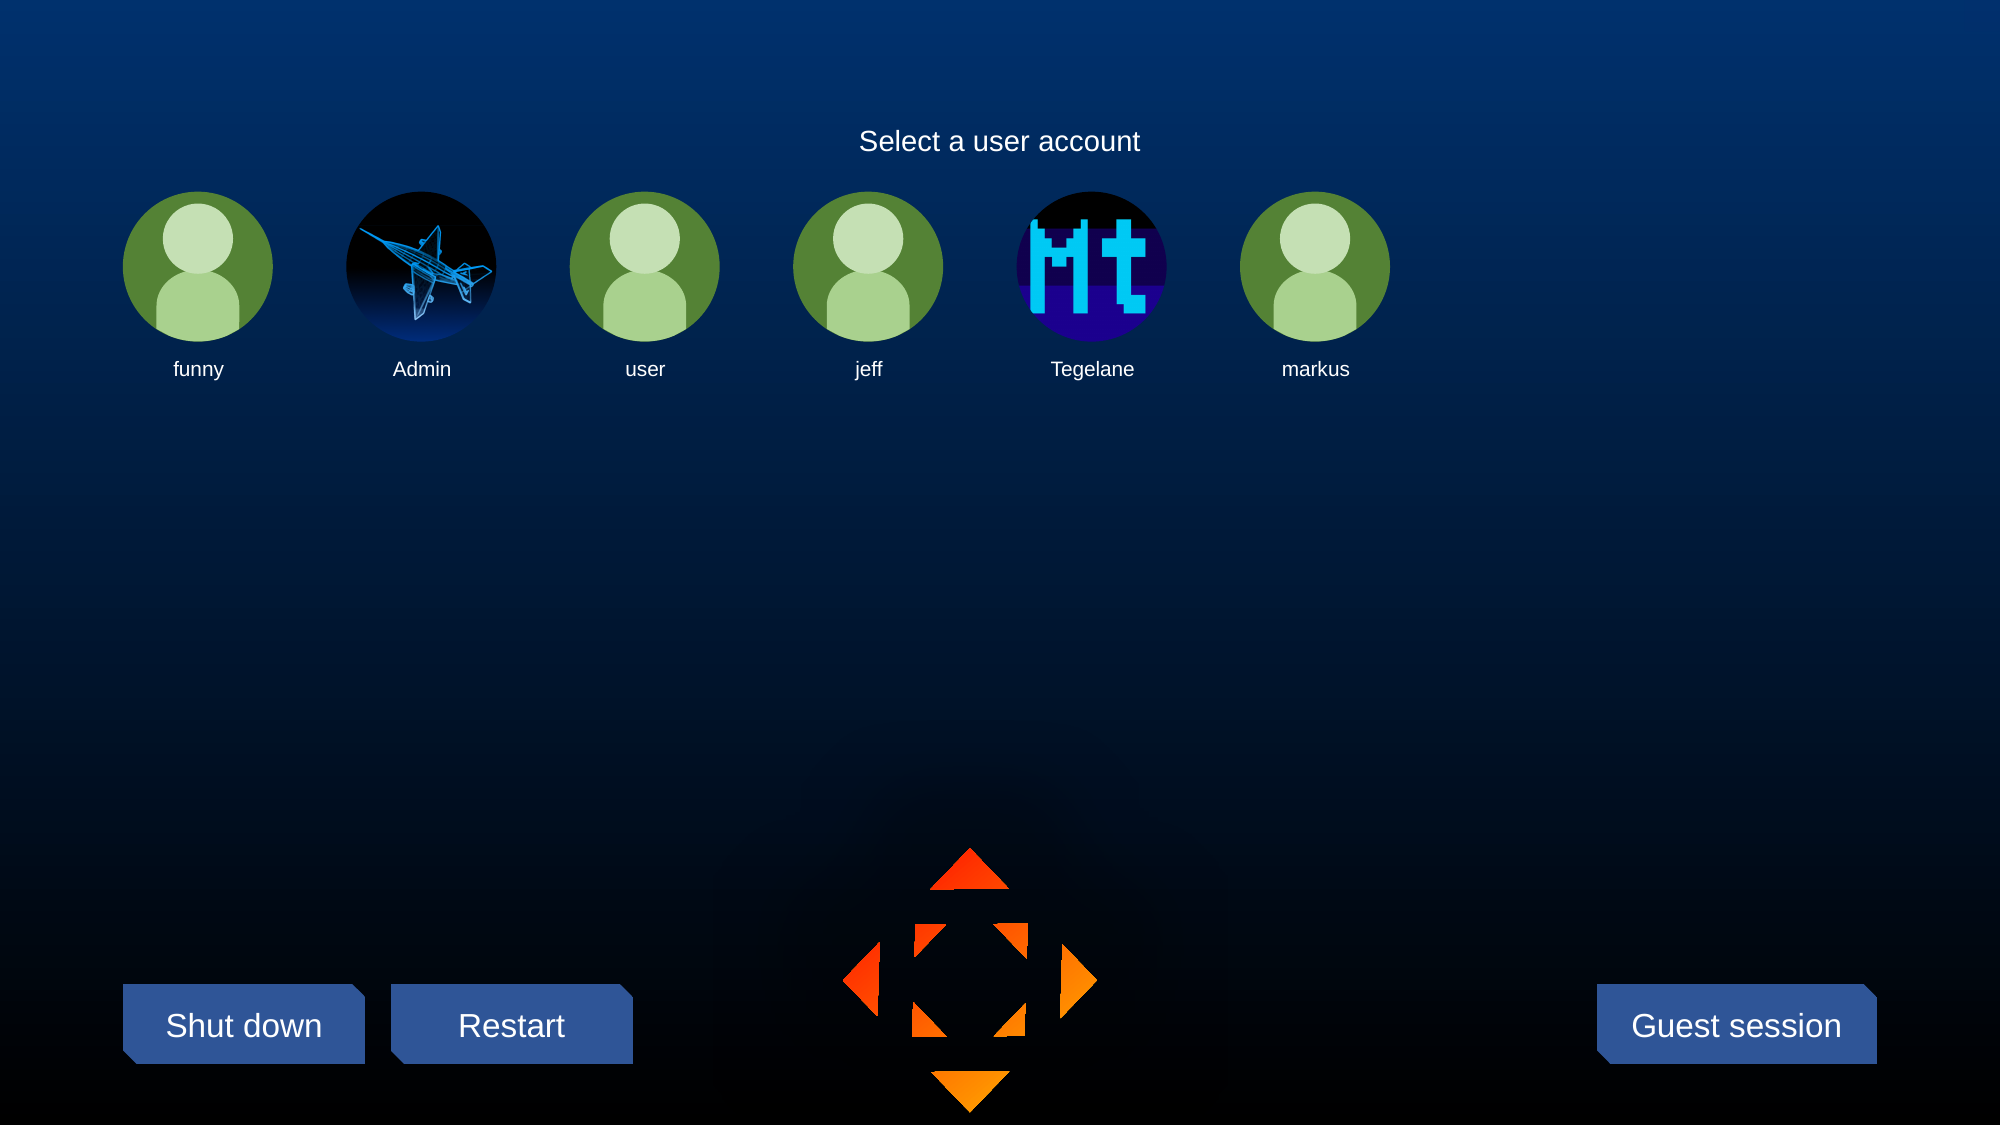

7
Select a user account

funny
Admin
user
jeff
Tegelane
markus
User

Restart
Guest session
Shut down